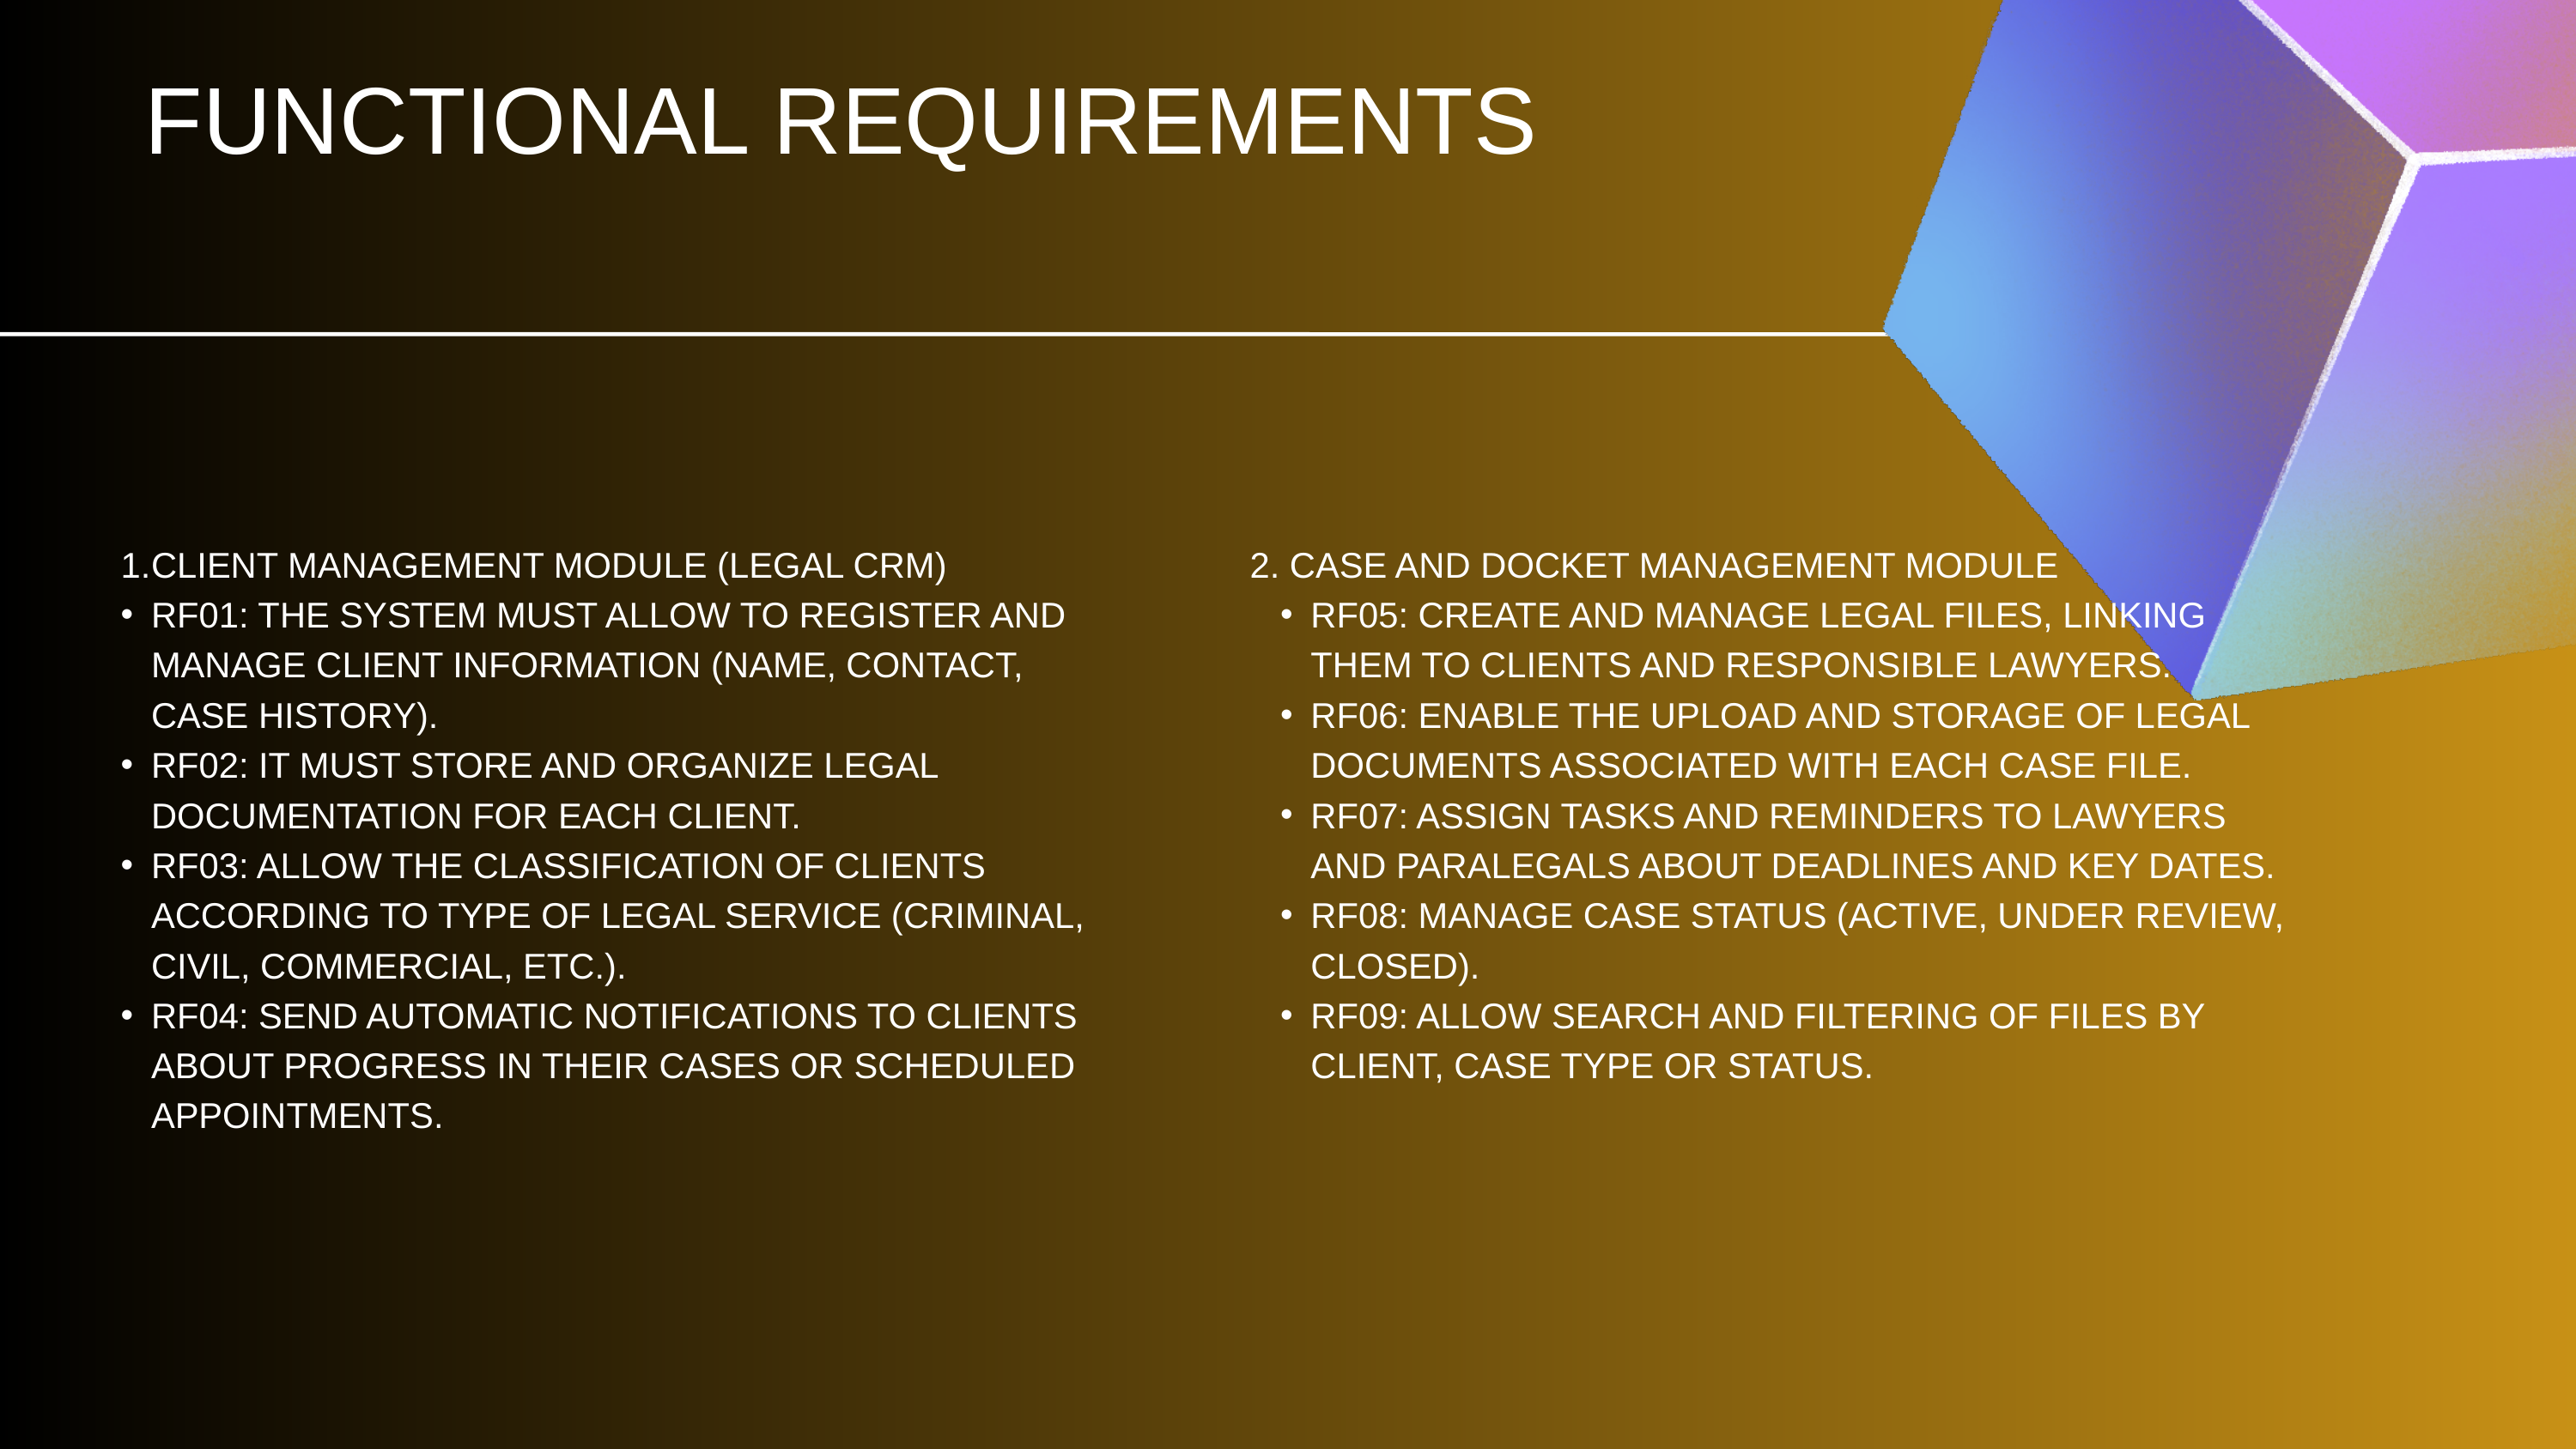

FUNCTIONAL REQUIREMENTS

CLIENT MANAGEMENT MODULE (LEGAL CRM)
RF01: THE SYSTEM MUST ALLOW TO REGISTER AND MANAGE CLIENT INFORMATION (NAME, CONTACT, CASE HISTORY).
RF02: IT MUST STORE AND ORGANIZE LEGAL DOCUMENTATION FOR EACH CLIENT.
RF03: ALLOW THE CLASSIFICATION OF CLIENTS ACCORDING TO TYPE OF LEGAL SERVICE (CRIMINAL, CIVIL, COMMERCIAL, ETC.).
RF04: SEND AUTOMATIC NOTIFICATIONS TO CLIENTS ABOUT PROGRESS IN THEIR CASES OR SCHEDULED APPOINTMENTS.
2. CASE AND DOCKET MANAGEMENT MODULE
RF05: CREATE AND MANAGE LEGAL FILES, LINKING THEM TO CLIENTS AND RESPONSIBLE LAWYERS.
RF06: ENABLE THE UPLOAD AND STORAGE OF LEGAL DOCUMENTS ASSOCIATED WITH EACH CASE FILE.
RF07: ASSIGN TASKS AND REMINDERS TO LAWYERS AND PARALEGALS ABOUT DEADLINES AND KEY DATES.
RF08: MANAGE CASE STATUS (ACTIVE, UNDER REVIEW, CLOSED).
RF09: ALLOW SEARCH AND FILTERING OF FILES BY CLIENT, CASE TYPE OR STATUS.